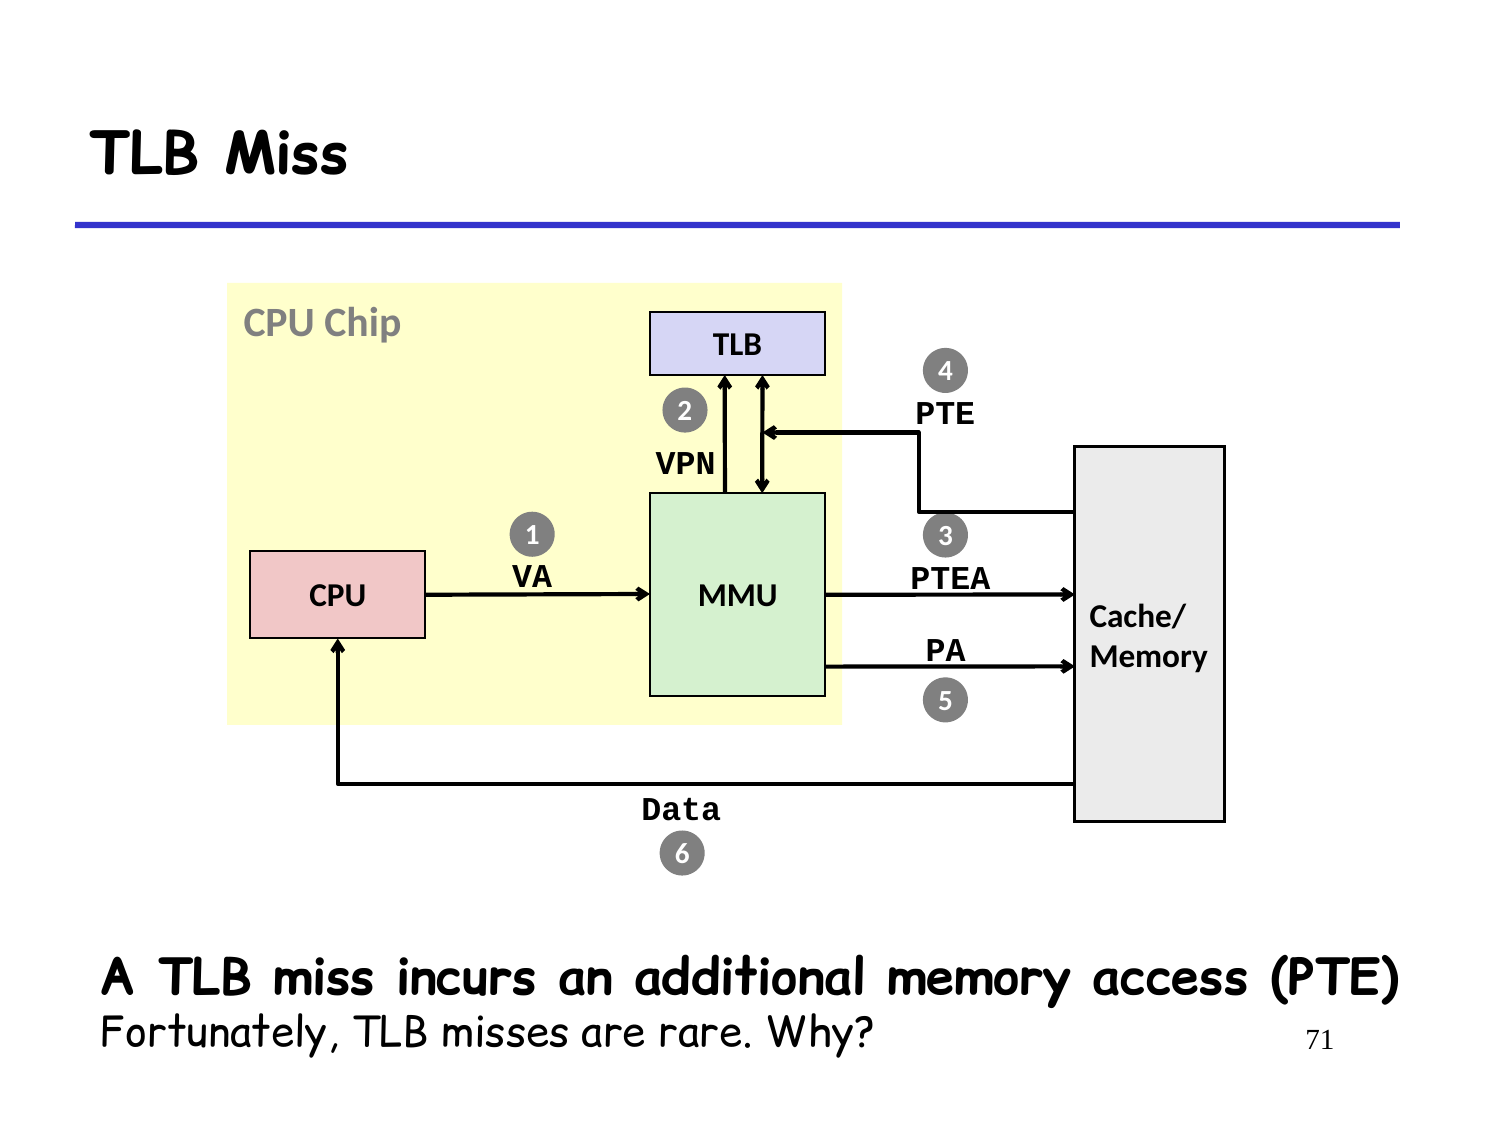

TLB Miss

CPU Chip
TLB
4
PTE
2
VPN
Cache/
Memory
MMU
1
3
VA
PTEA
CPU
PA
5
Data
6
A TLB miss incurs an additional memory access (PTE)
Fortunately, TLB misses are rare. Why?
71